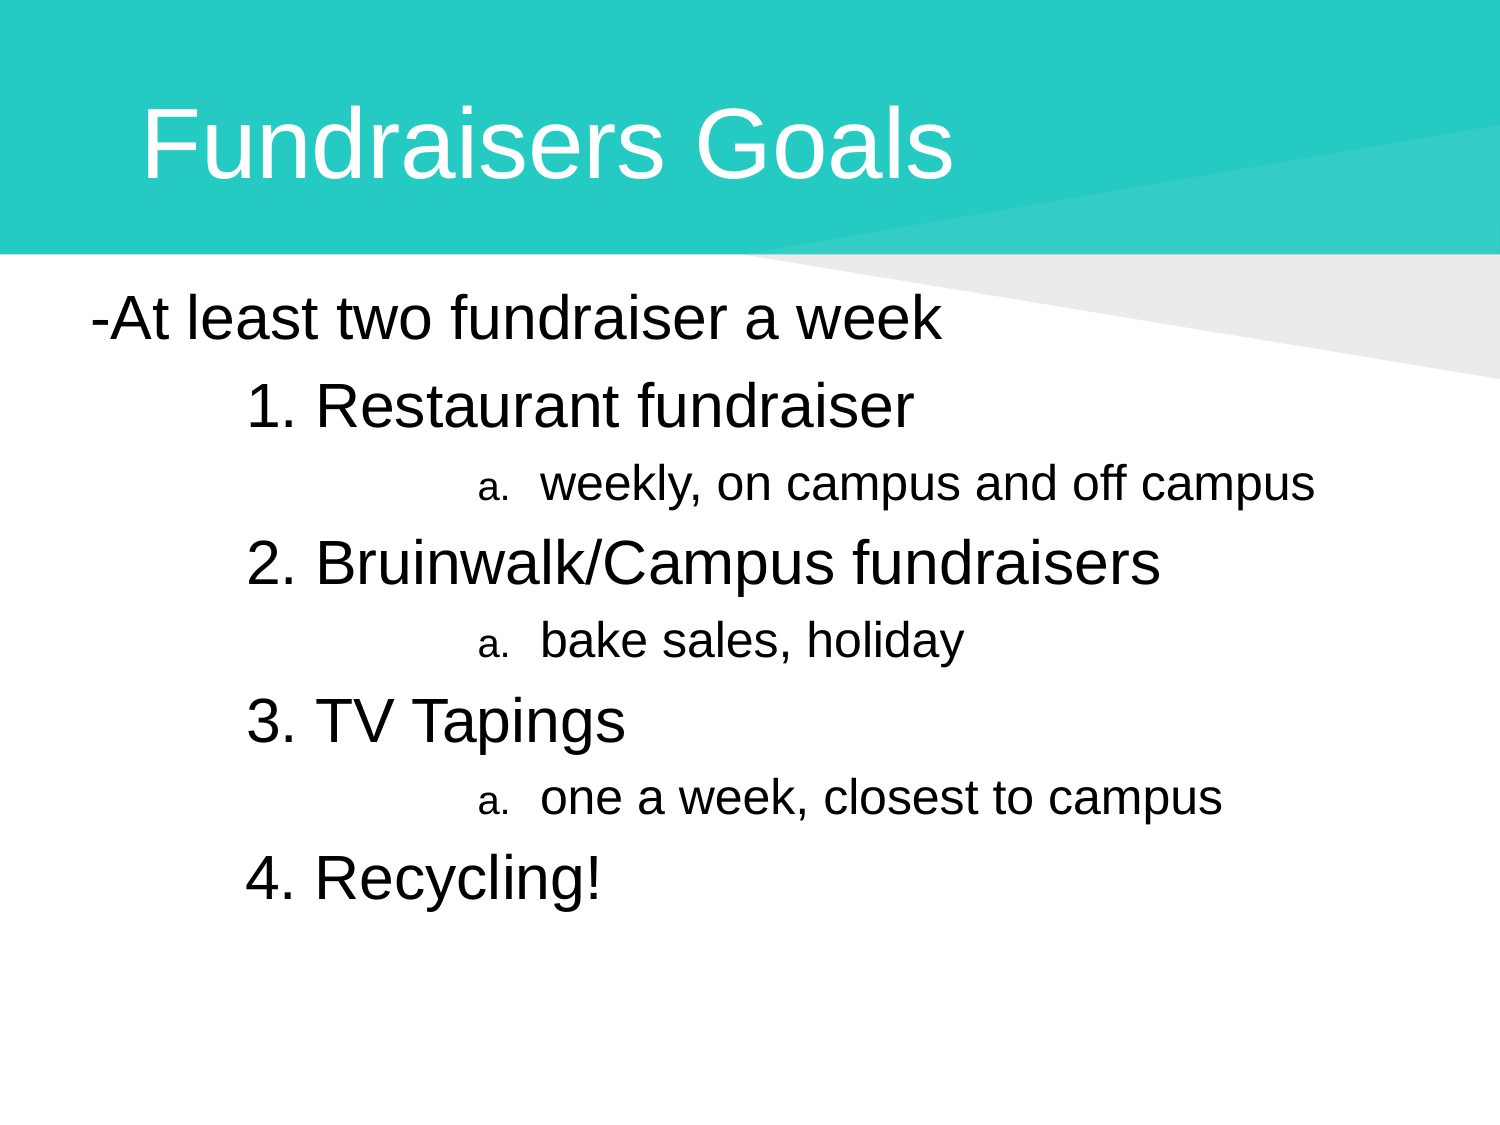

# Fundraisers Goals
-At least two fundraiser a week
Restaurant fundraiser
weekly, on campus and off campus
Bruinwalk/Campus fundraisers
bake sales, holiday
TV Tapings
one a week, closest to campus
         4. Recycling!